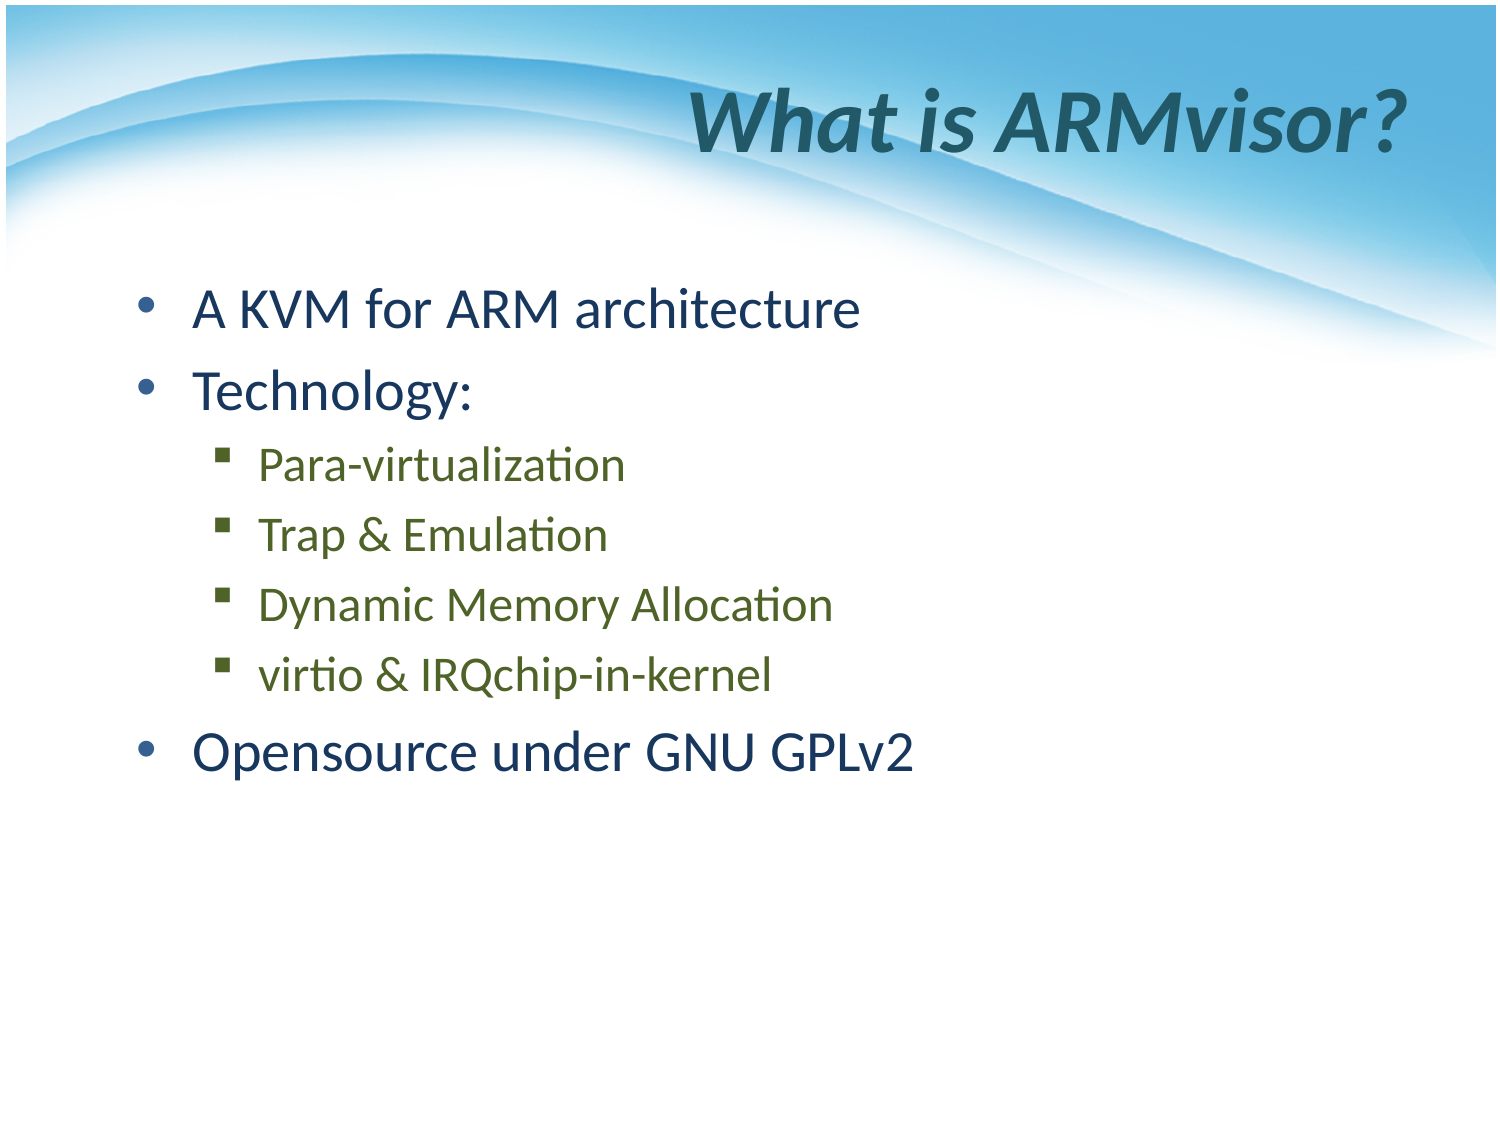

# What is ARMvisor?
A KVM for ARM architecture
Technology:
Para-virtualization
Trap & Emulation
Dynamic Memory Allocation
virtio & IRQchip-in-kernel
Opensource under GNU GPLv2